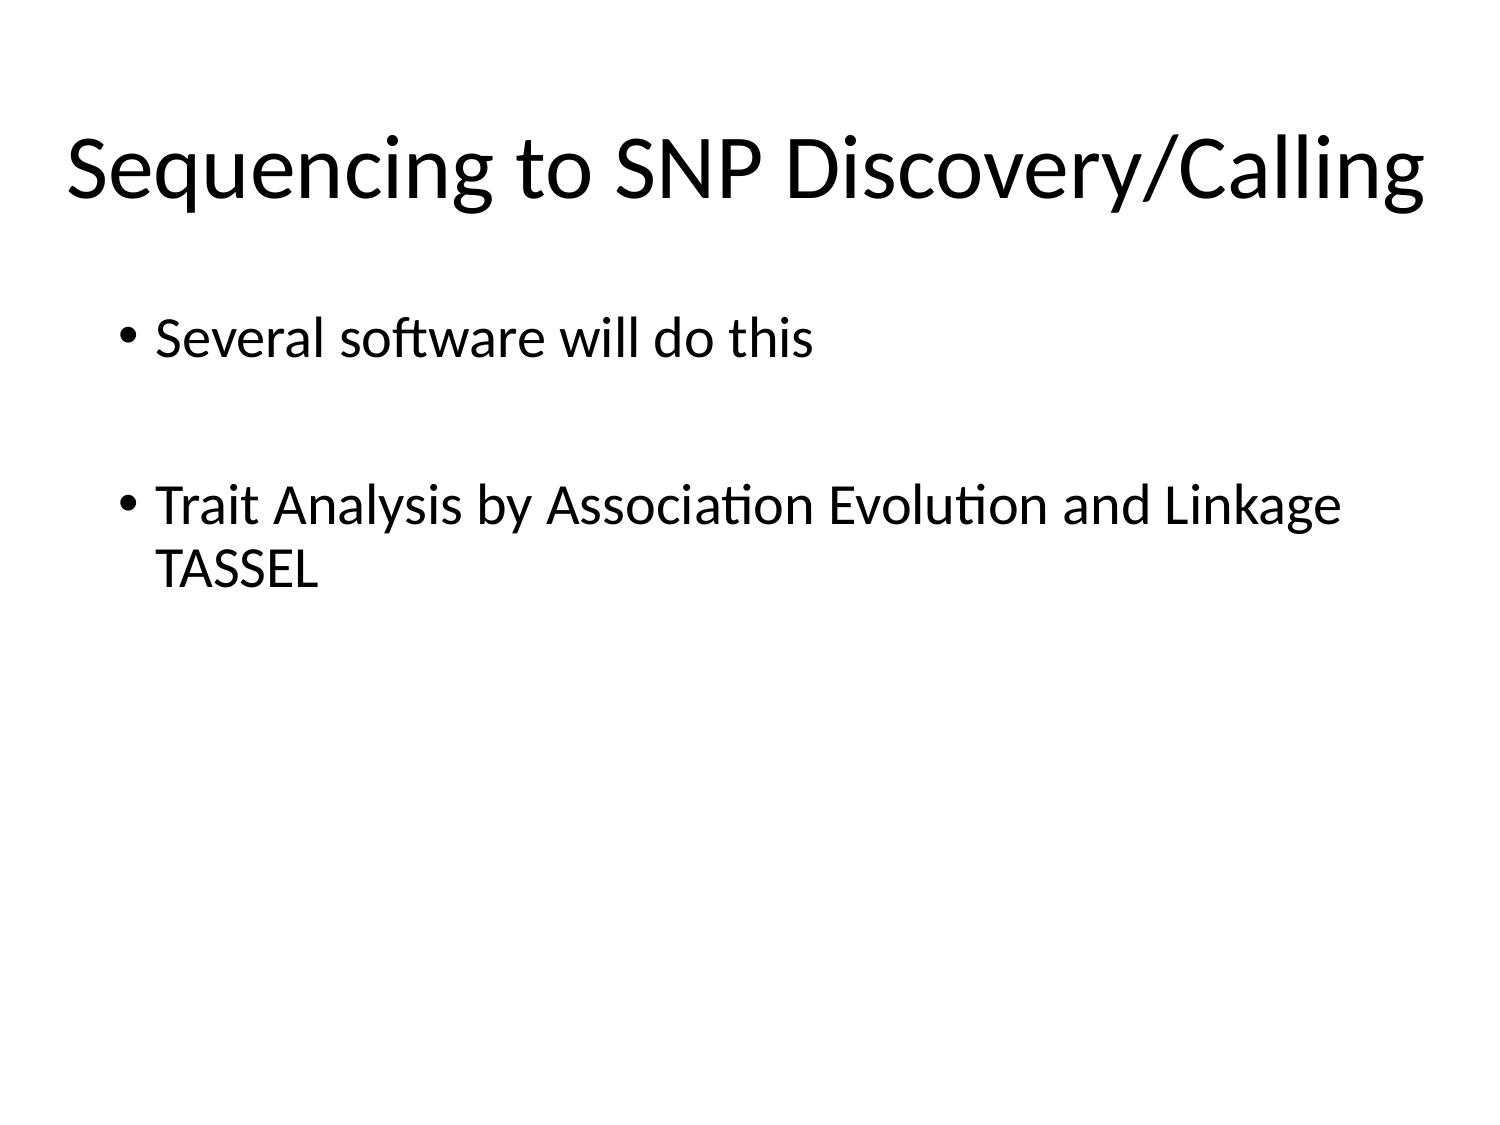

# Sequencing to SNP Discovery/Calling
Several software will do this

Trait Analysis by Association Evolution and Linkage TASSEL